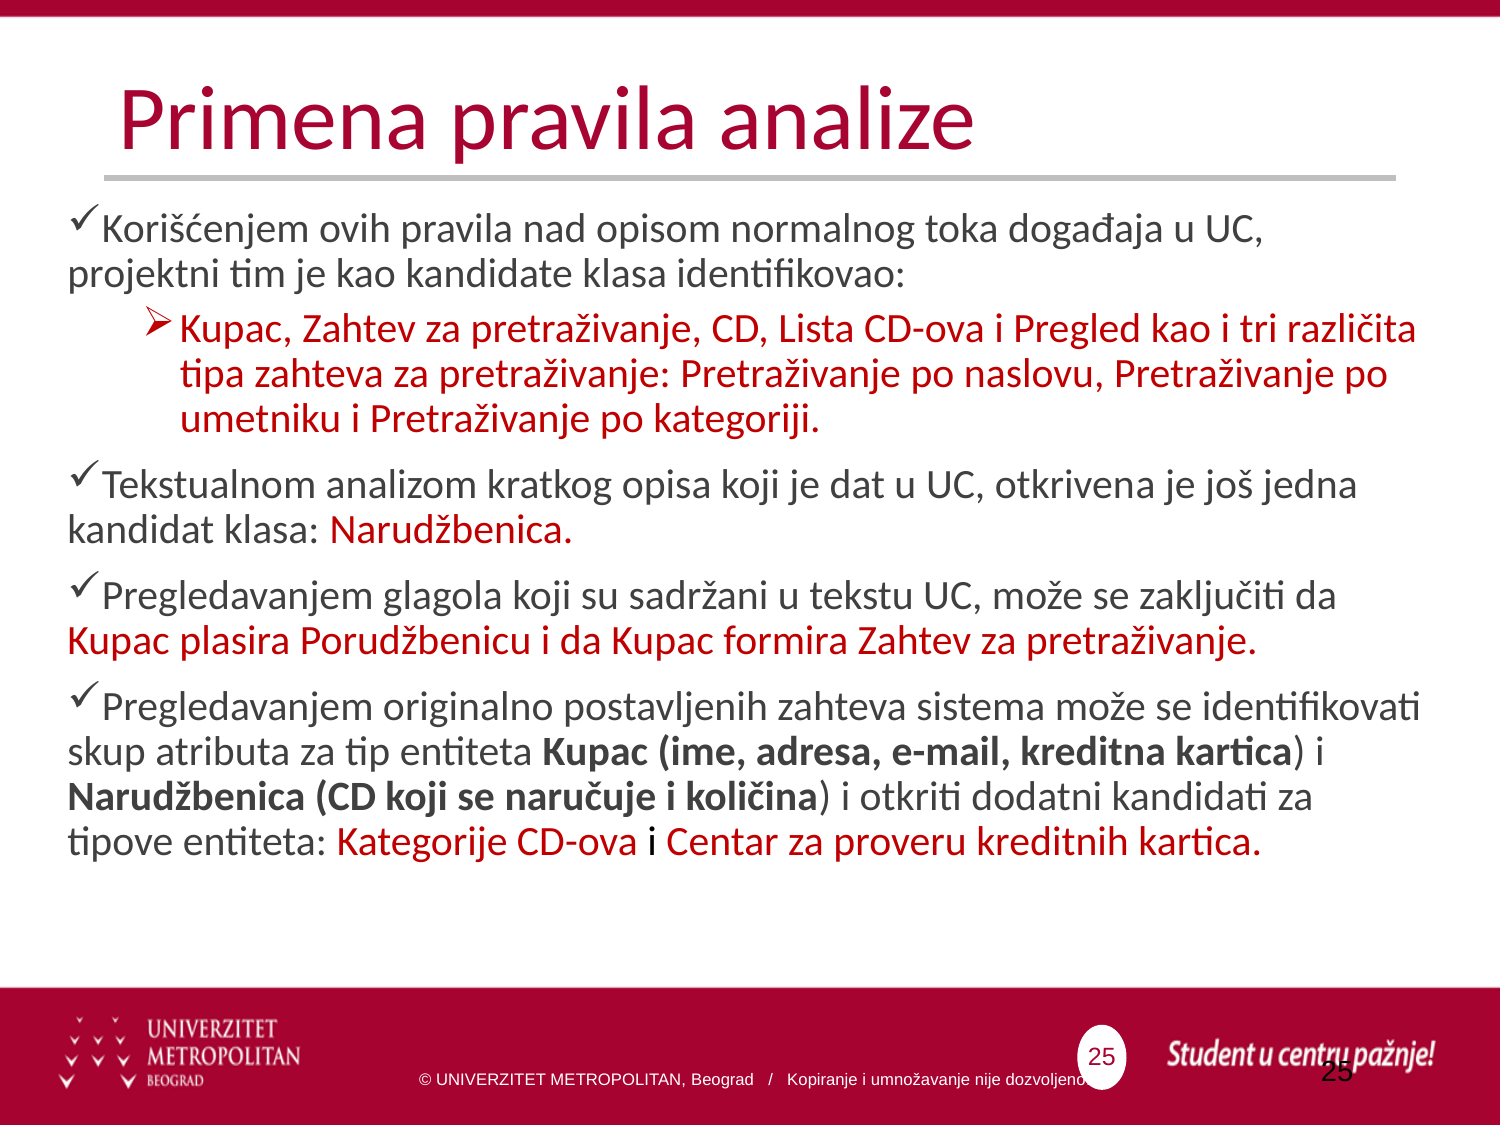

# Primena pravila analize
Korišćenjem ovih pravila nad opisom normalnog toka događaja u UC, projektni tim je kao kandidate klasa identifikovao:
Kupac, Zahtev za pretraživanje, CD, Lista CD-ova i Pregled kao i tri različita tipa zahteva za pretraživanje: Pretraživanje po naslovu, Pretraživanje po umetniku i Pretraživanje po kategoriji.
Tekstualnom analizom kratkog opisa koji je dat u UC, otkrivena je još jedna kandidat klasa: Narudžbenica.
Pregledavanjem glagola koji su sadržani u tekstu UC, može se zaključiti da Kupac plasira Porudžbenicu i da Kupac formira Zahtev za pretraživanje.
Pregledavanjem originalno postavljenih zahteva sistema može se identifikovati skup atributa za tip entiteta Kupac (ime, adresa, e-mail, kreditna kartica) i Narudžbenica (CD koji se naručuje i količina) i otkriti dodatni kandidati za tipove entiteta: Kategorije CD-ova i Centar za proveru kreditnih kartica.
25